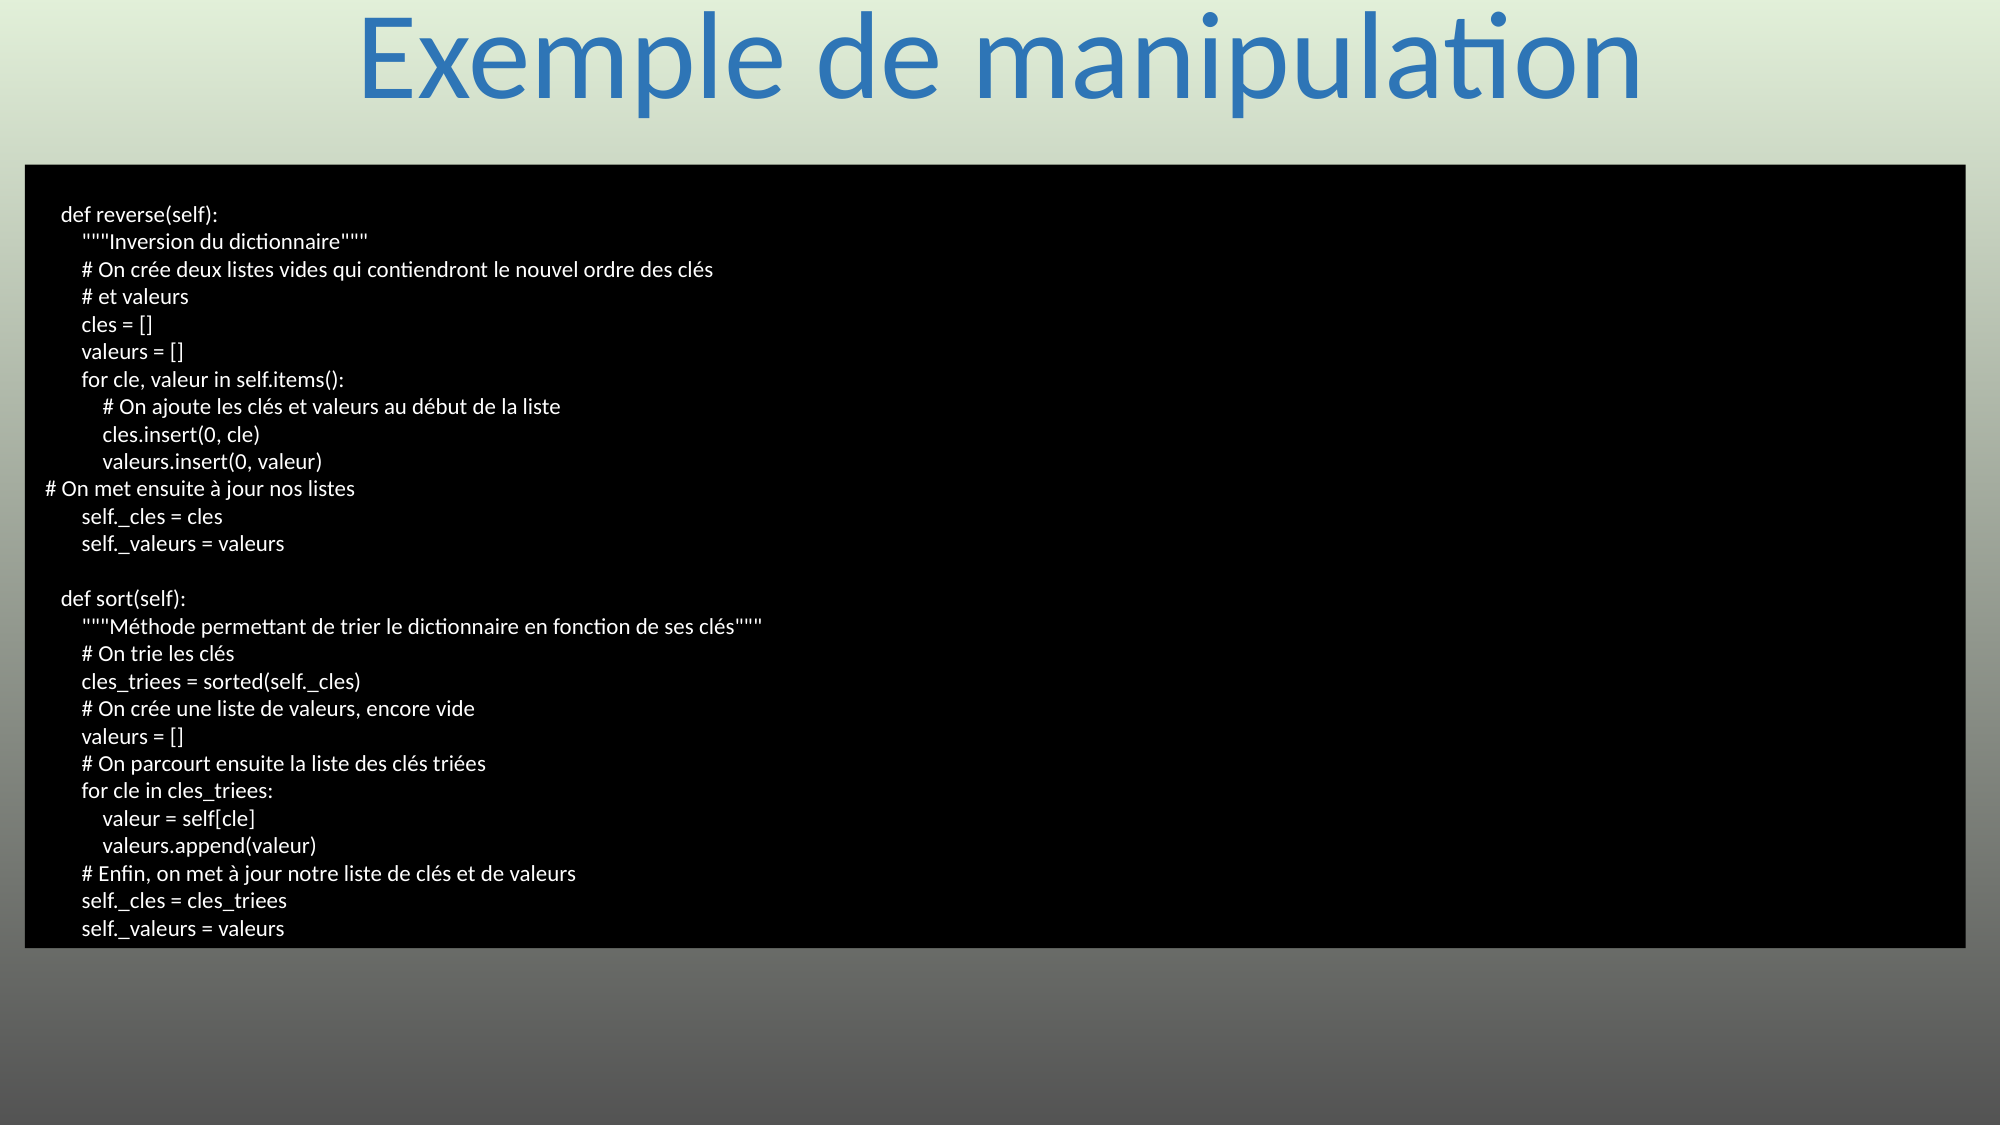

# Exemple de manipulation

    def reverse(self):
        """Inversion du dictionnaire"""
        # On crée deux listes vides qui contiendront le nouvel ordre des clés
        # et valeurs
        cles = []
        valeurs = []
        for cle, valeur in self.items():
            # On ajoute les clés et valeurs au début de la liste
            cles.insert(0, cle)
            valeurs.insert(0, valeur)
 # On met ensuite à jour nos listes
        self._cles = cles
        self._valeurs = valeurs

    def sort(self):
        """Méthode permettant de trier le dictionnaire en fonction de ses clés"""
        # On trie les clés
        cles_triees = sorted(self._cles)
        # On crée une liste de valeurs, encore vide
        valeurs = []
        # On parcourt ensuite la liste des clés triées
        for cle in cles_triees:
            valeur = self[cle]
            valeurs.append(valeur)
        # Enfin, on met à jour notre liste de clés et de valeurs
        self._cles = cles_triees
        self._valeurs = valeurs

385